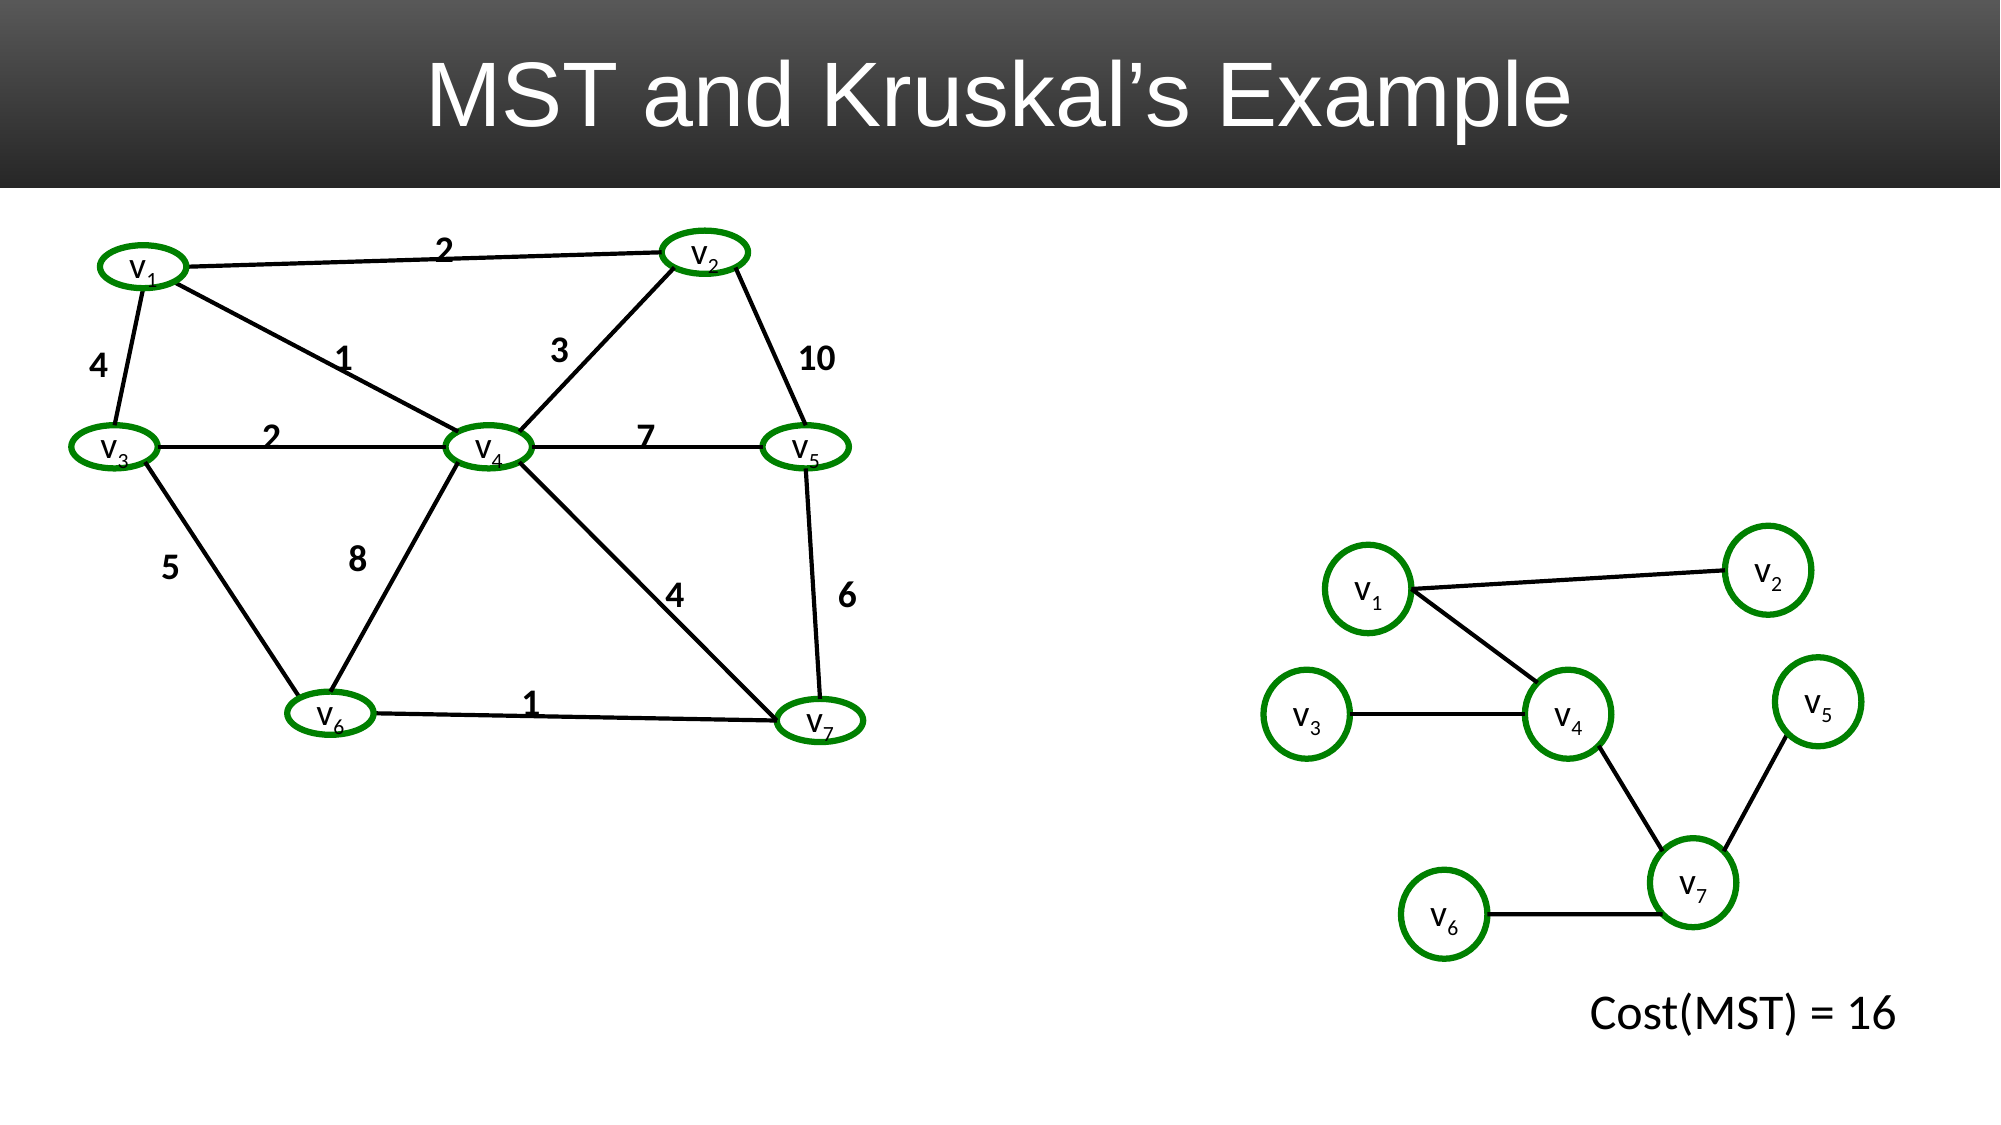

# MST and Kruskal’s Example
2
v2
v1
3
1
10
4
2
7
v3
v4
v5
v2
8
5
v1
4
6
v5
v3
v4
1
v6
v7
v7
v6
Cost(MST) = 16